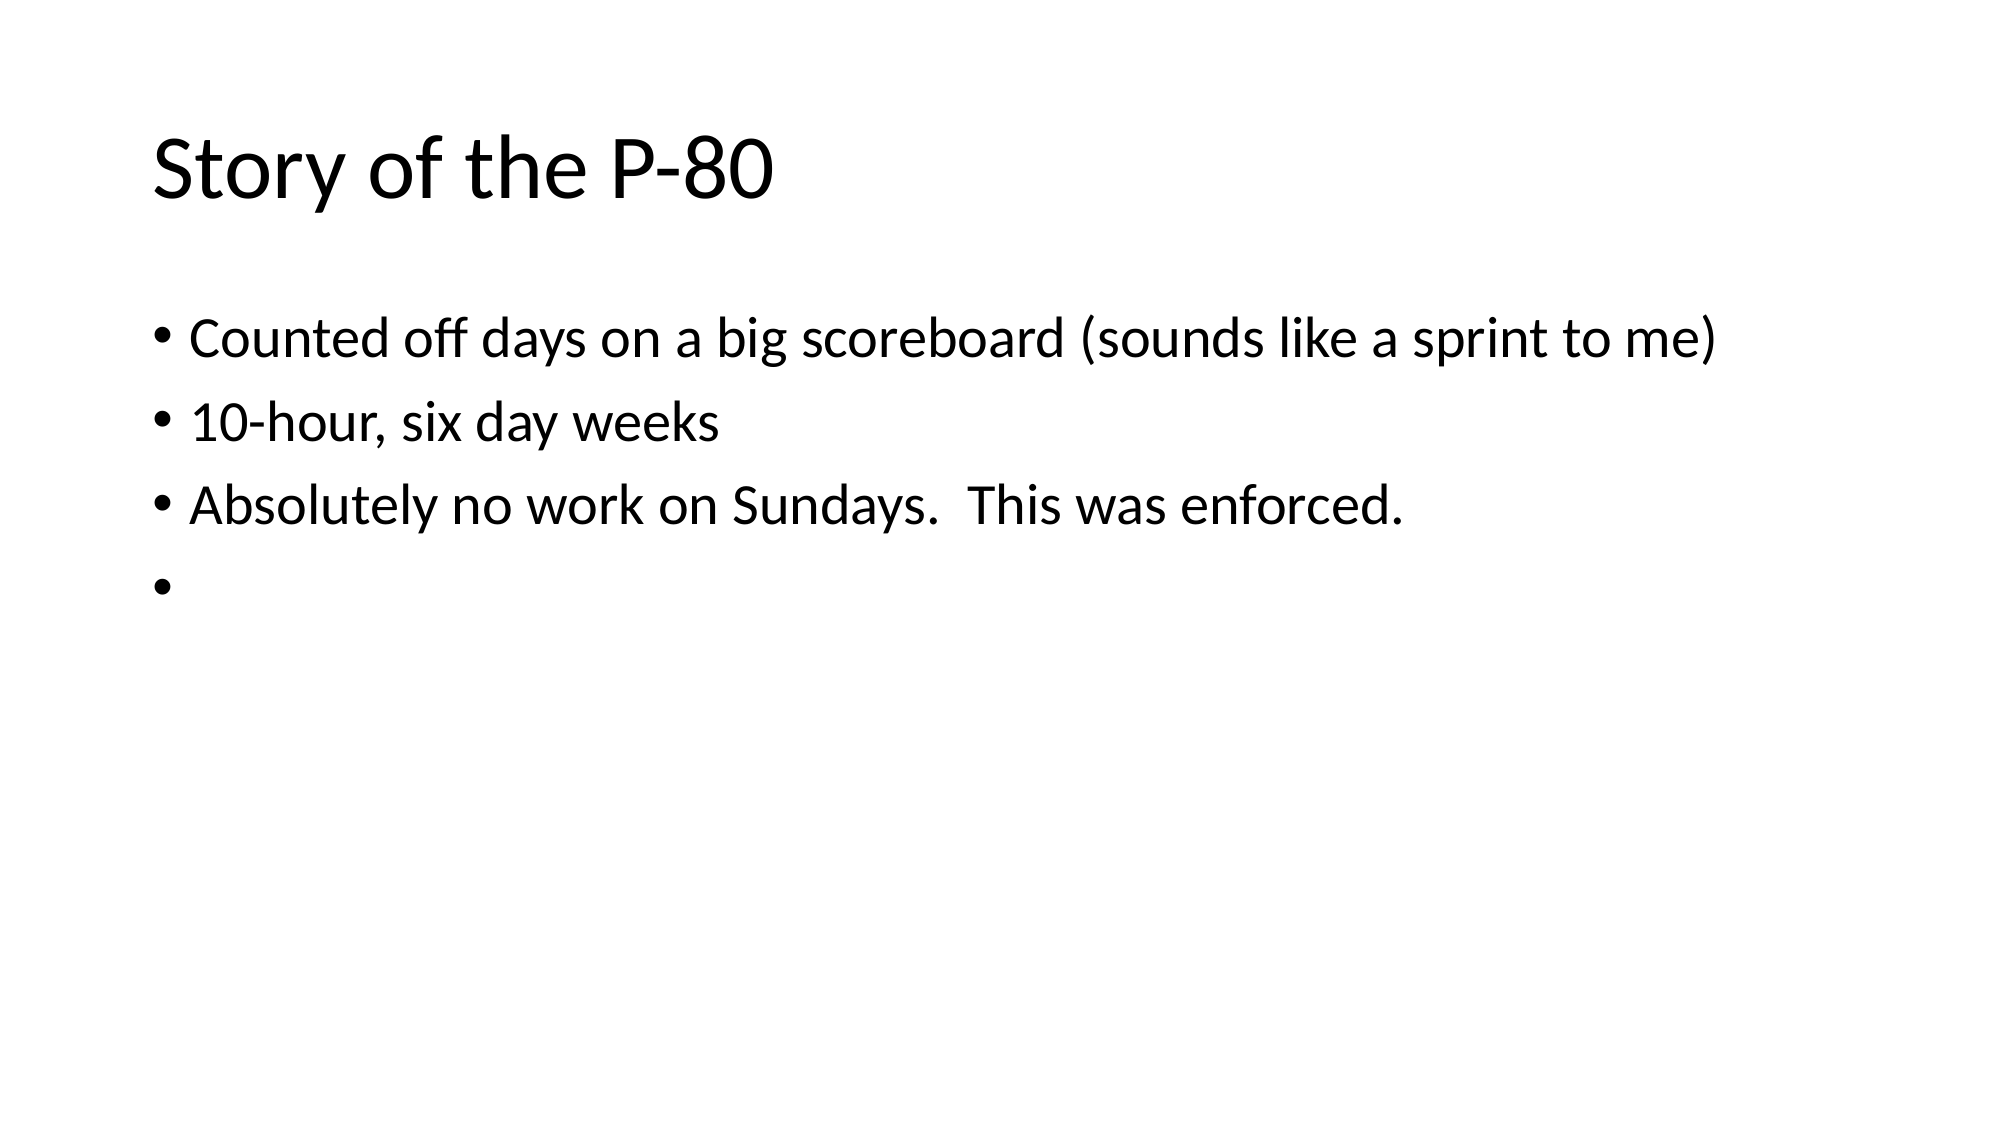

# Story of the P-80
Counted off days on a big scoreboard (sounds like a sprint to me)
10-hour, six day weeks
Absolutely no work on Sundays.  This was enforced.